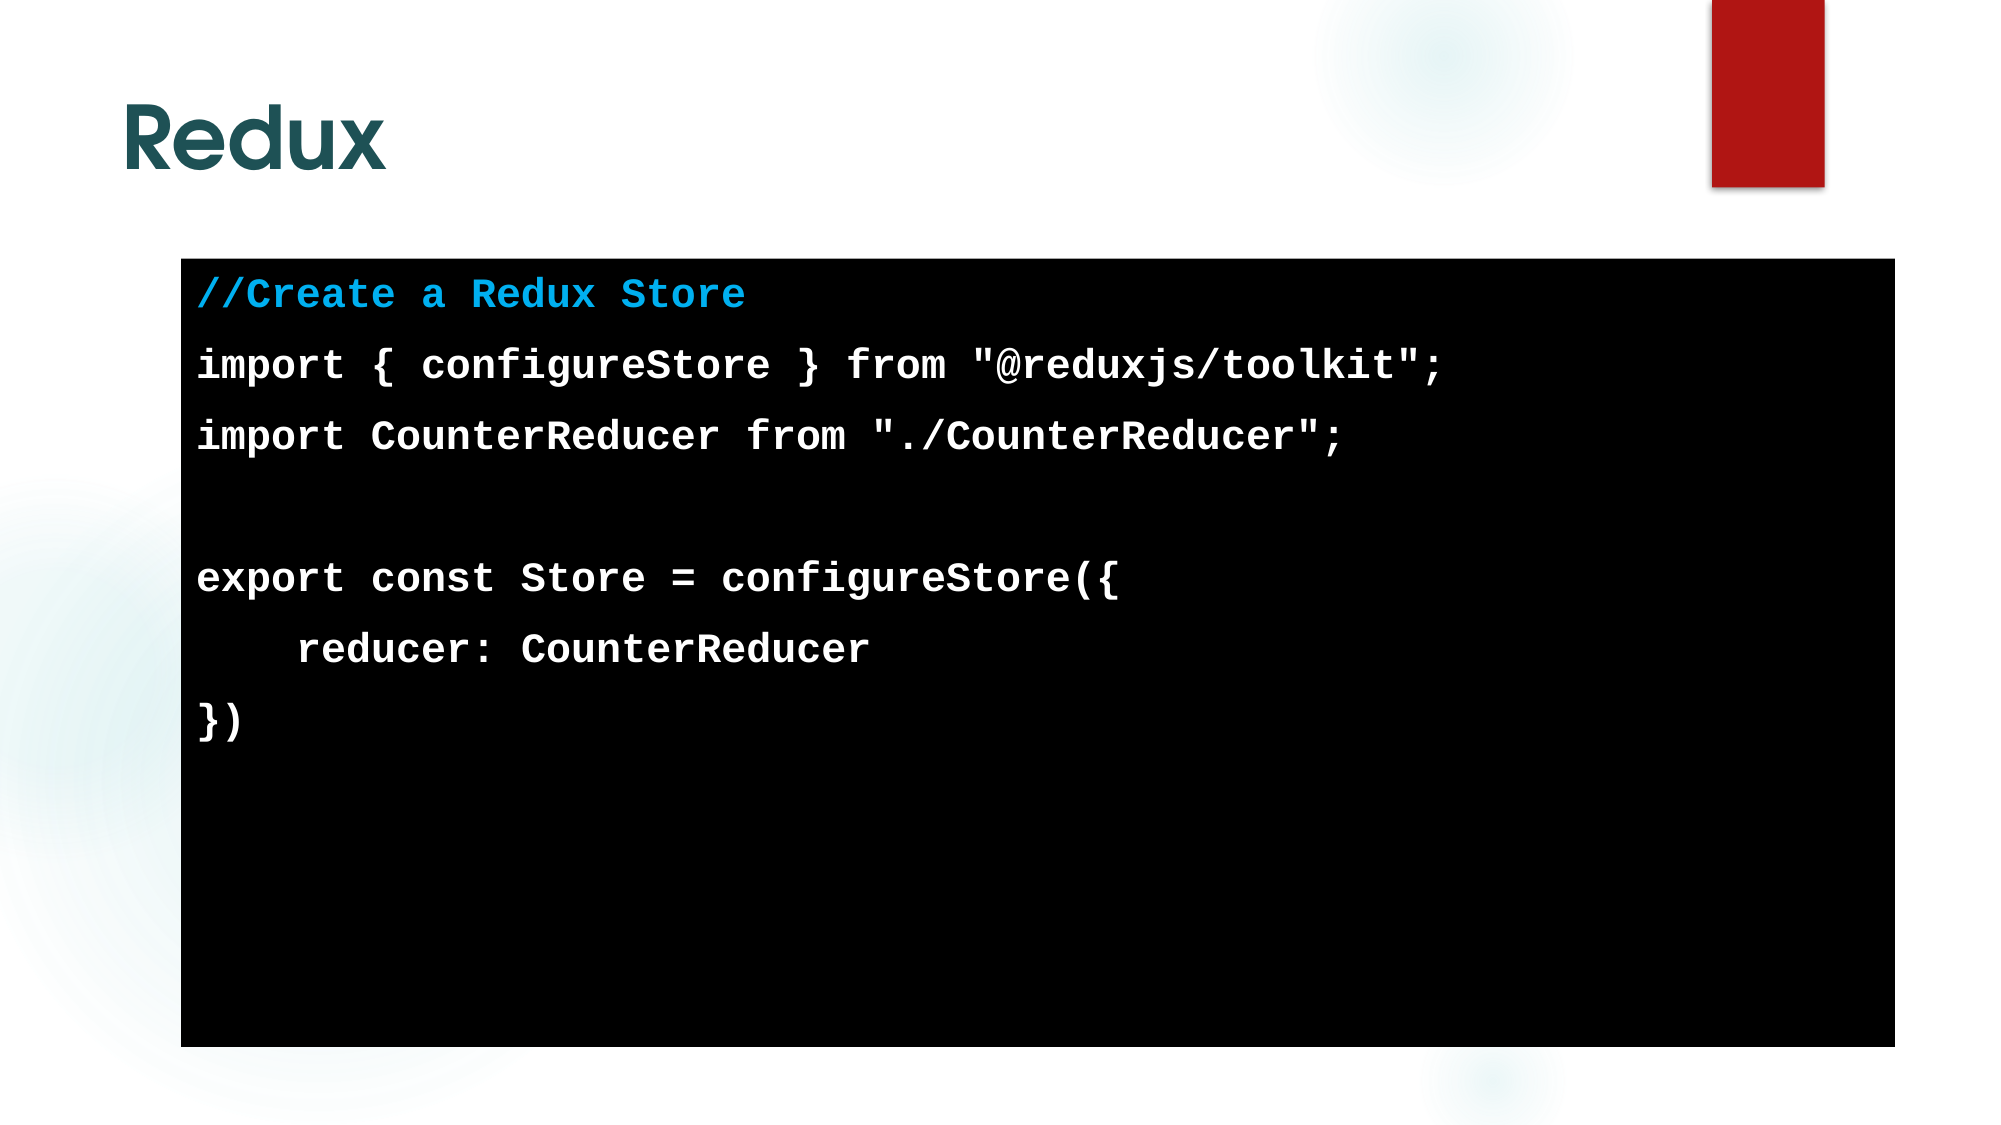

# Redux
//Create a Redux Store
import { configureStore } from "@reduxjs/toolkit";
import CounterReducer from "./CounterReducer";

export const Store = configureStore({
    reducer: CounterReducer
})